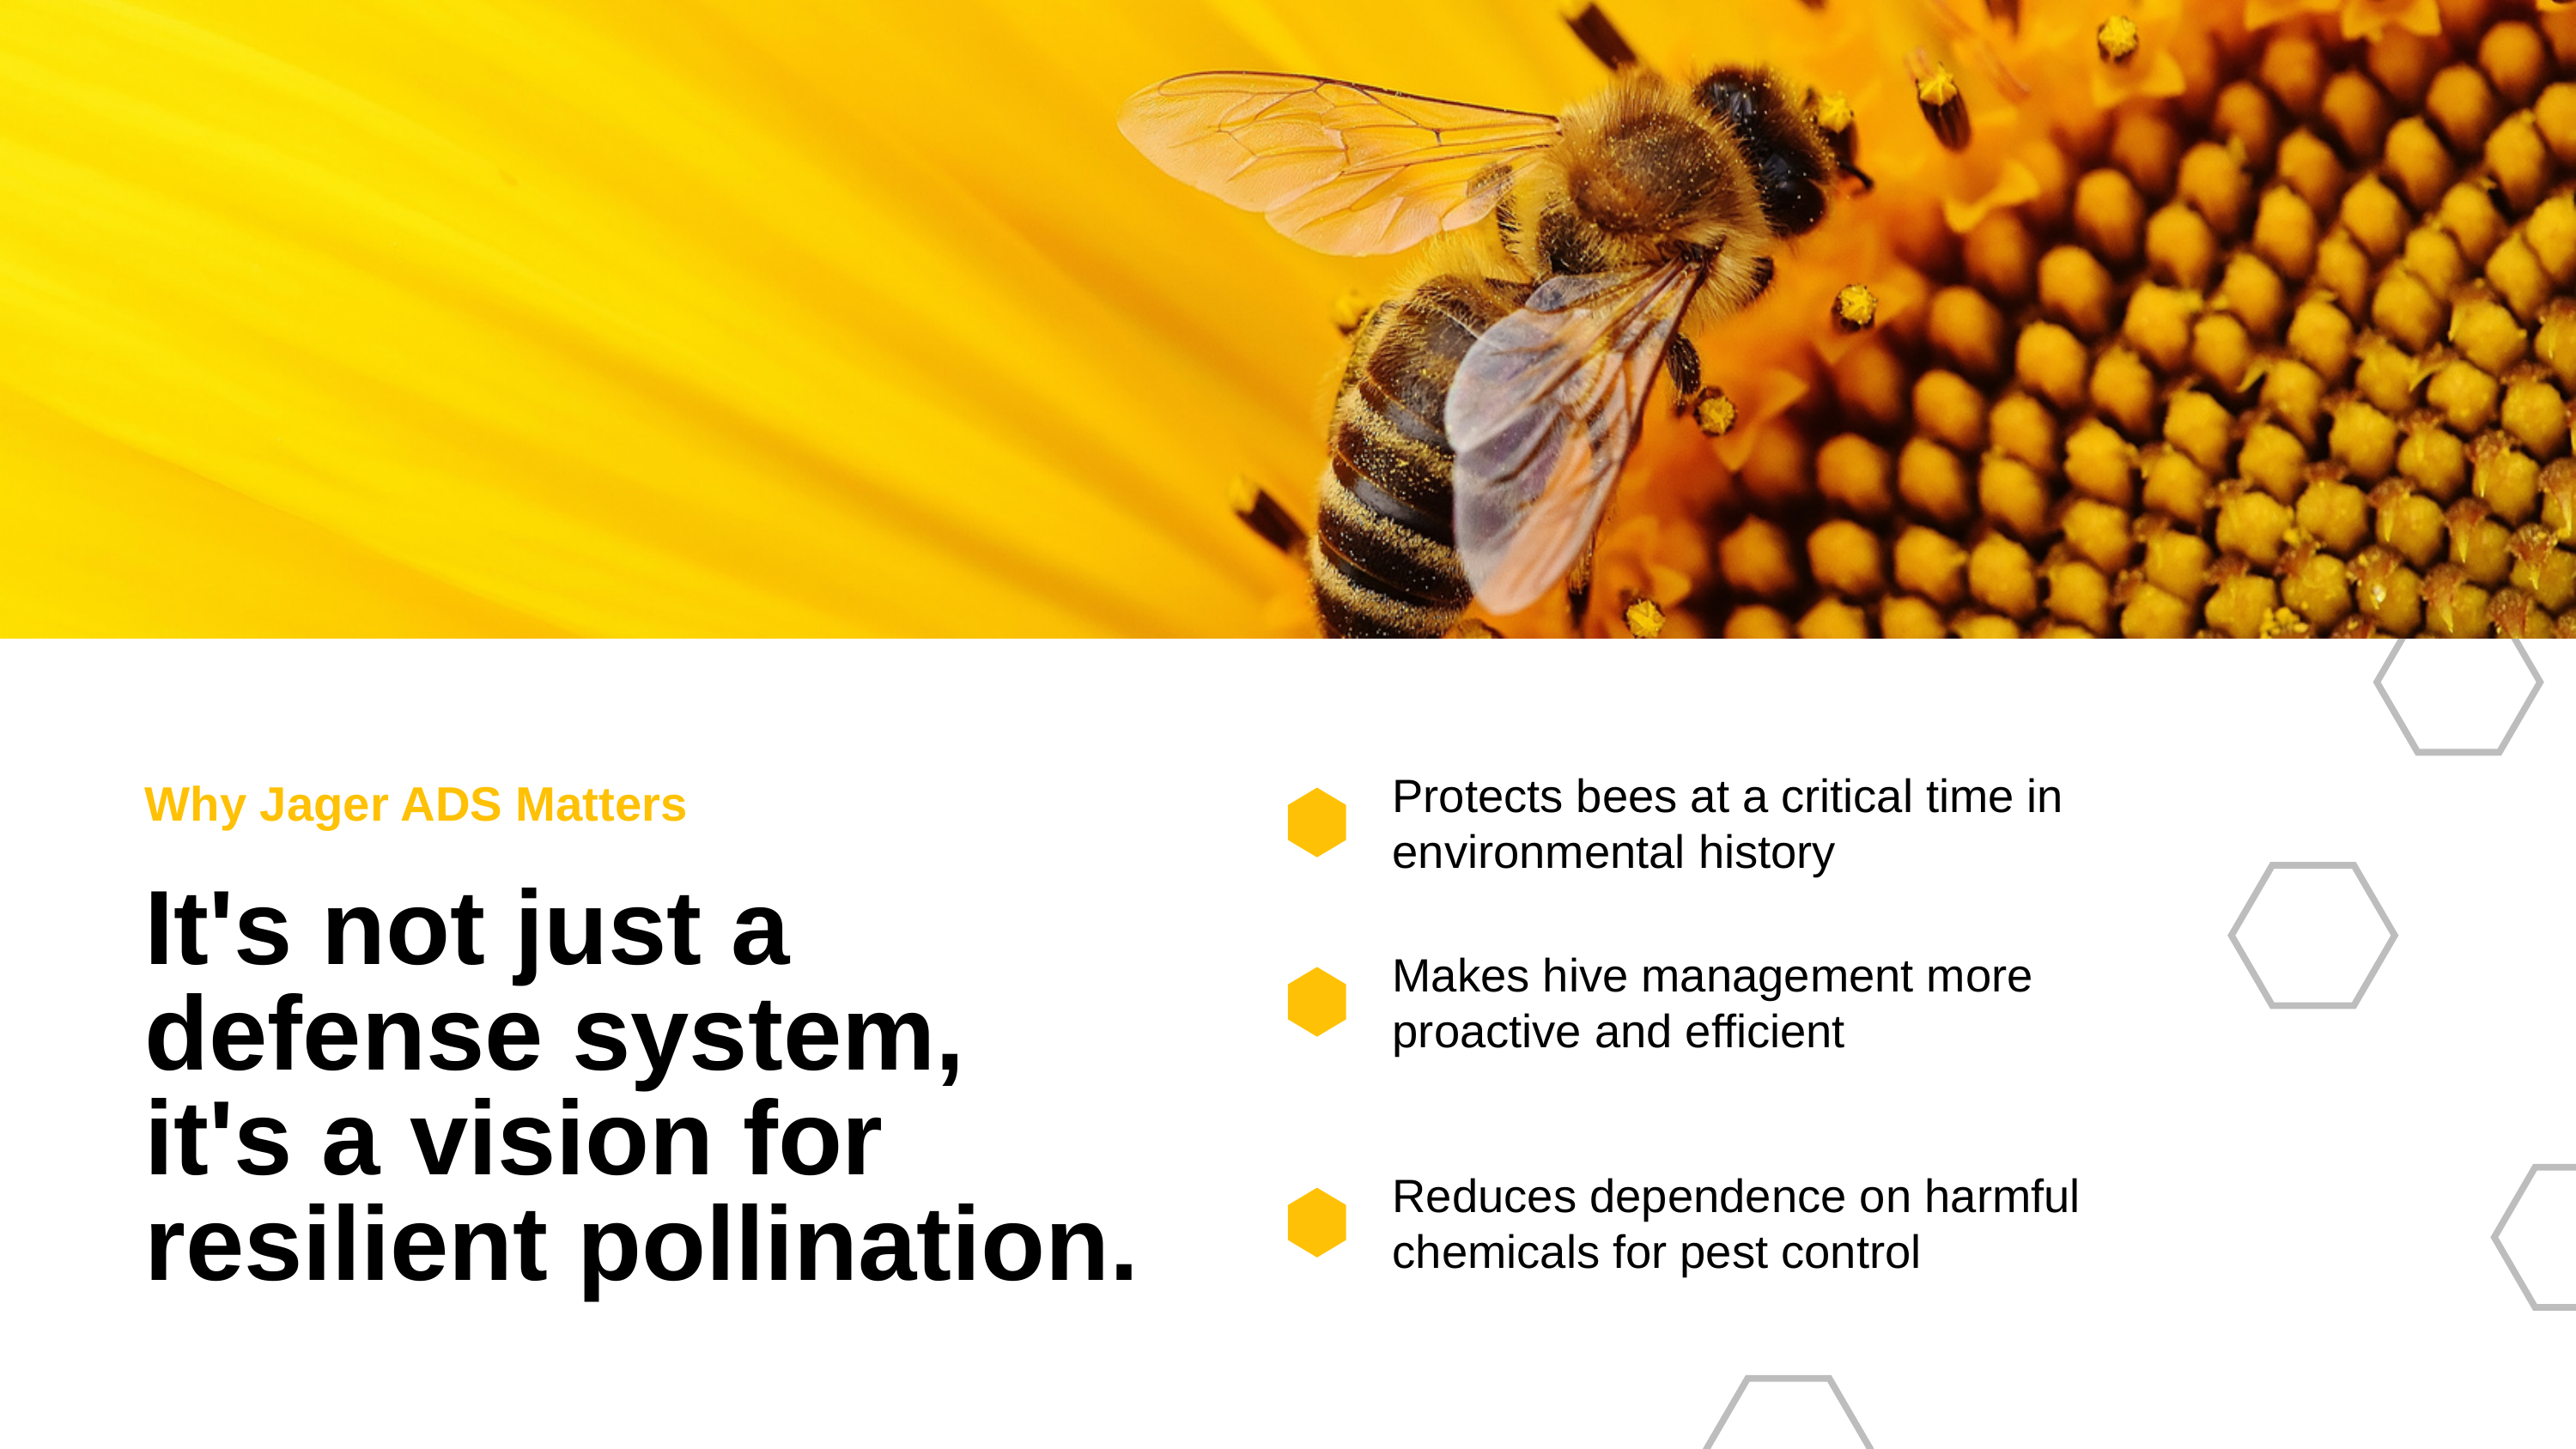

Protects bees at a critical time in environmental history
Why Jager ADS Matters

It's not just a defense system,   it's a vision for resilient pollination.
Makes hive management more proactive and efficient

Reduces dependence on harmful chemicals for pest control